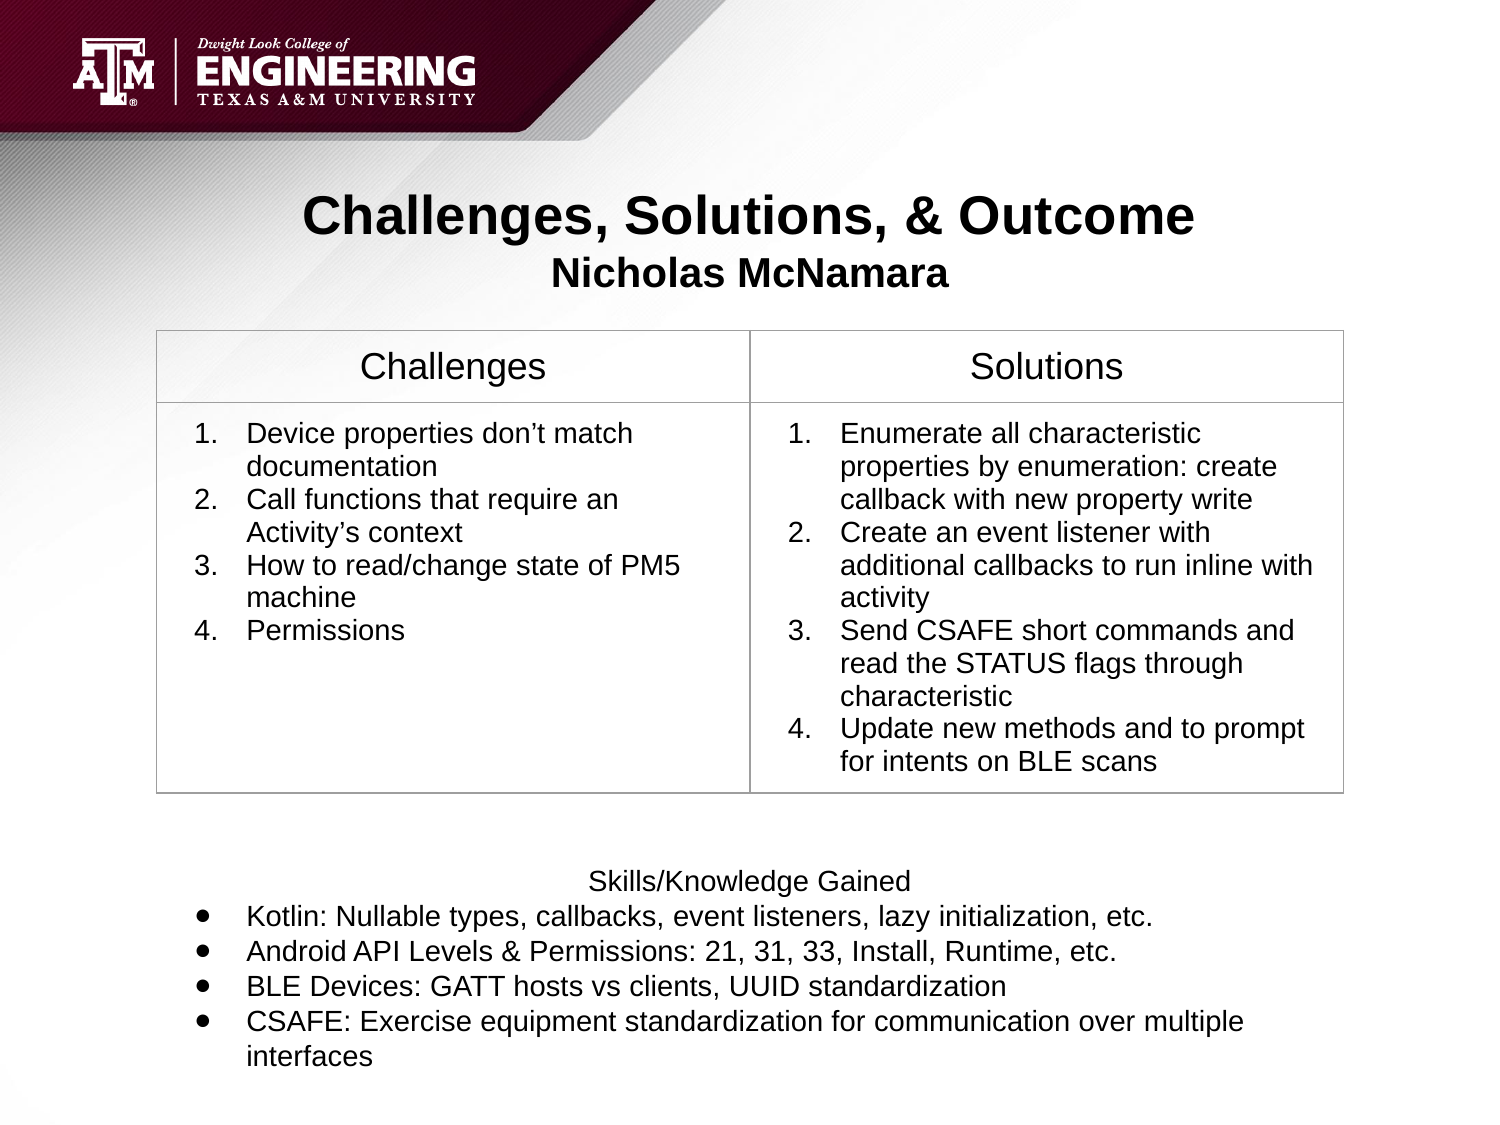

# Challenges, Solutions, & Outcome
Nicholas McNamara
| Challenges | Solutions |
| --- | --- |
| Device properties don’t match documentation Call functions that require an Activity’s context How to read/change state of PM5 machine Permissions | Enumerate all characteristic properties by enumeration: create callback with new property write Create an event listener with additional callbacks to run inline with activity Send CSAFE short commands and read the STATUS flags through characteristic Update new methods and to prompt for intents on BLE scans |
Skills/Knowledge Gained
Kotlin: Nullable types, callbacks, event listeners, lazy initialization, etc.
Android API Levels & Permissions: 21, 31, 33, Install, Runtime, etc.
BLE Devices: GATT hosts vs clients, UUID standardization
CSAFE: Exercise equipment standardization for communication over multiple interfaces